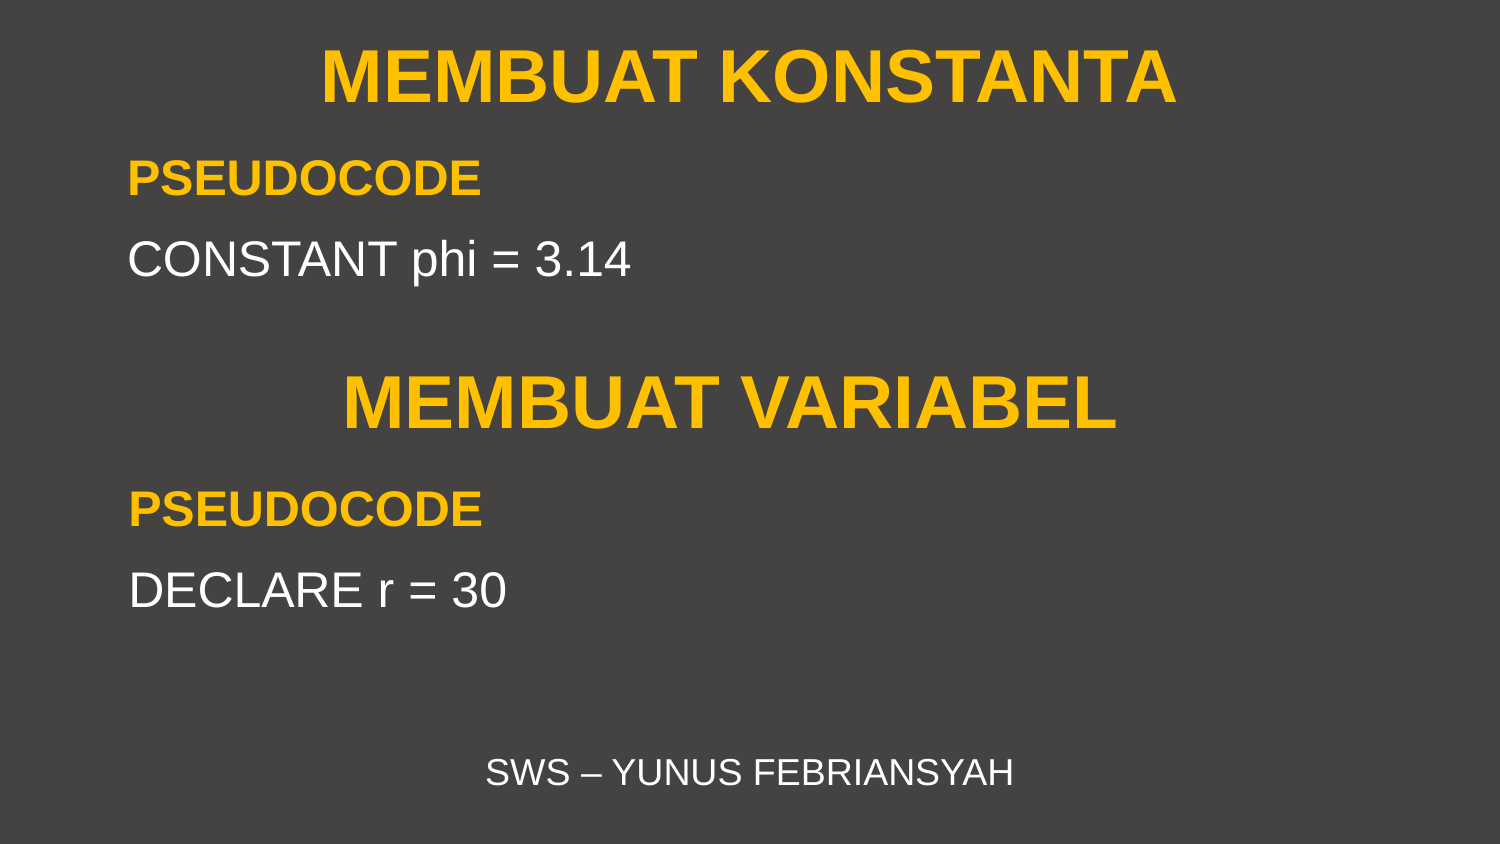

MEMBUAT KONSTANTA
PSEUDOCODE
CONSTANT phi = 3.14
MEMBUAT VARIABEL
PSEUDOCODE
DECLARE r = 30